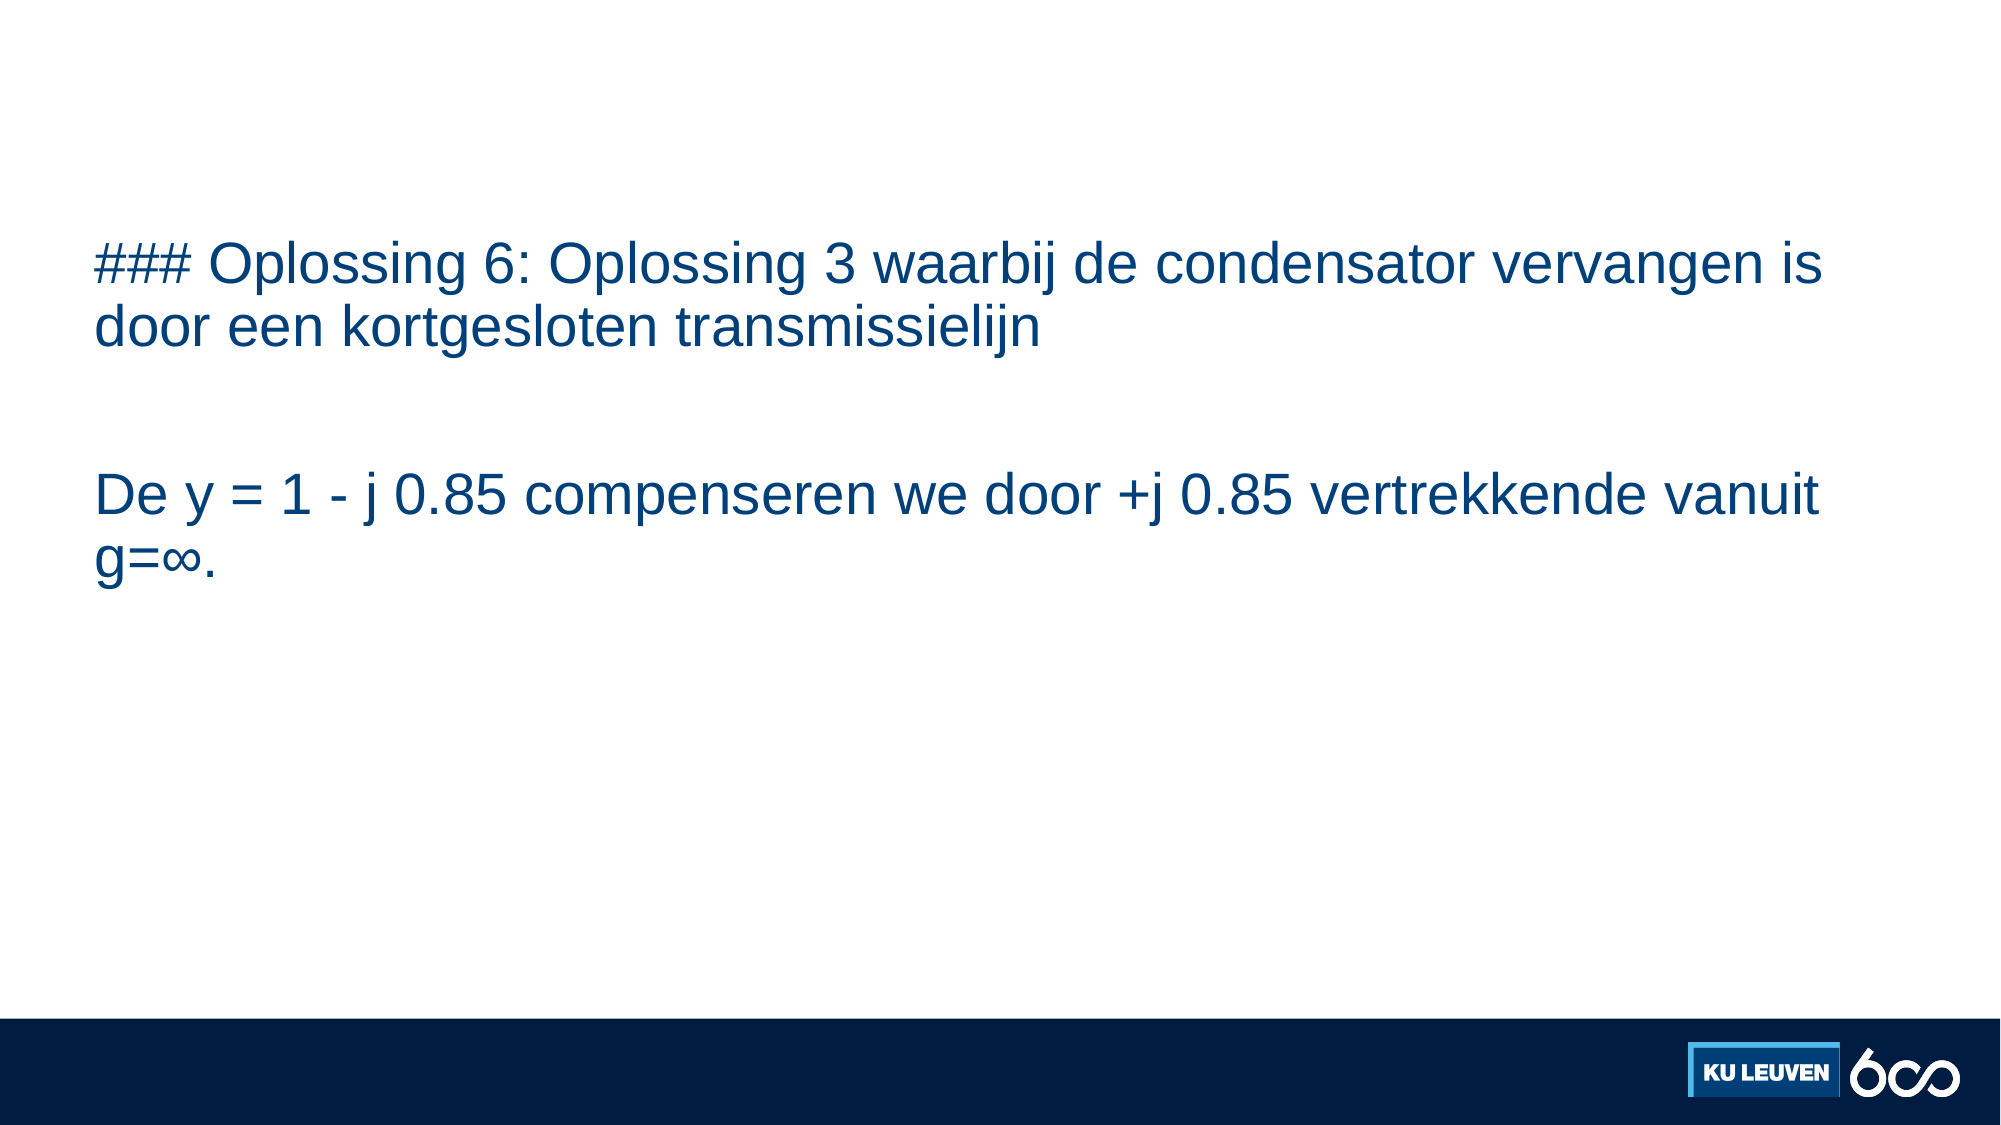

#

### Oplossing 6: Oplossing 3 waarbij de condensator vervangen is door een kortgesloten transmissielijn

De y = 1 - j 0.85 compenseren we door +j 0.85 vertrekkende vanuit g=∞.